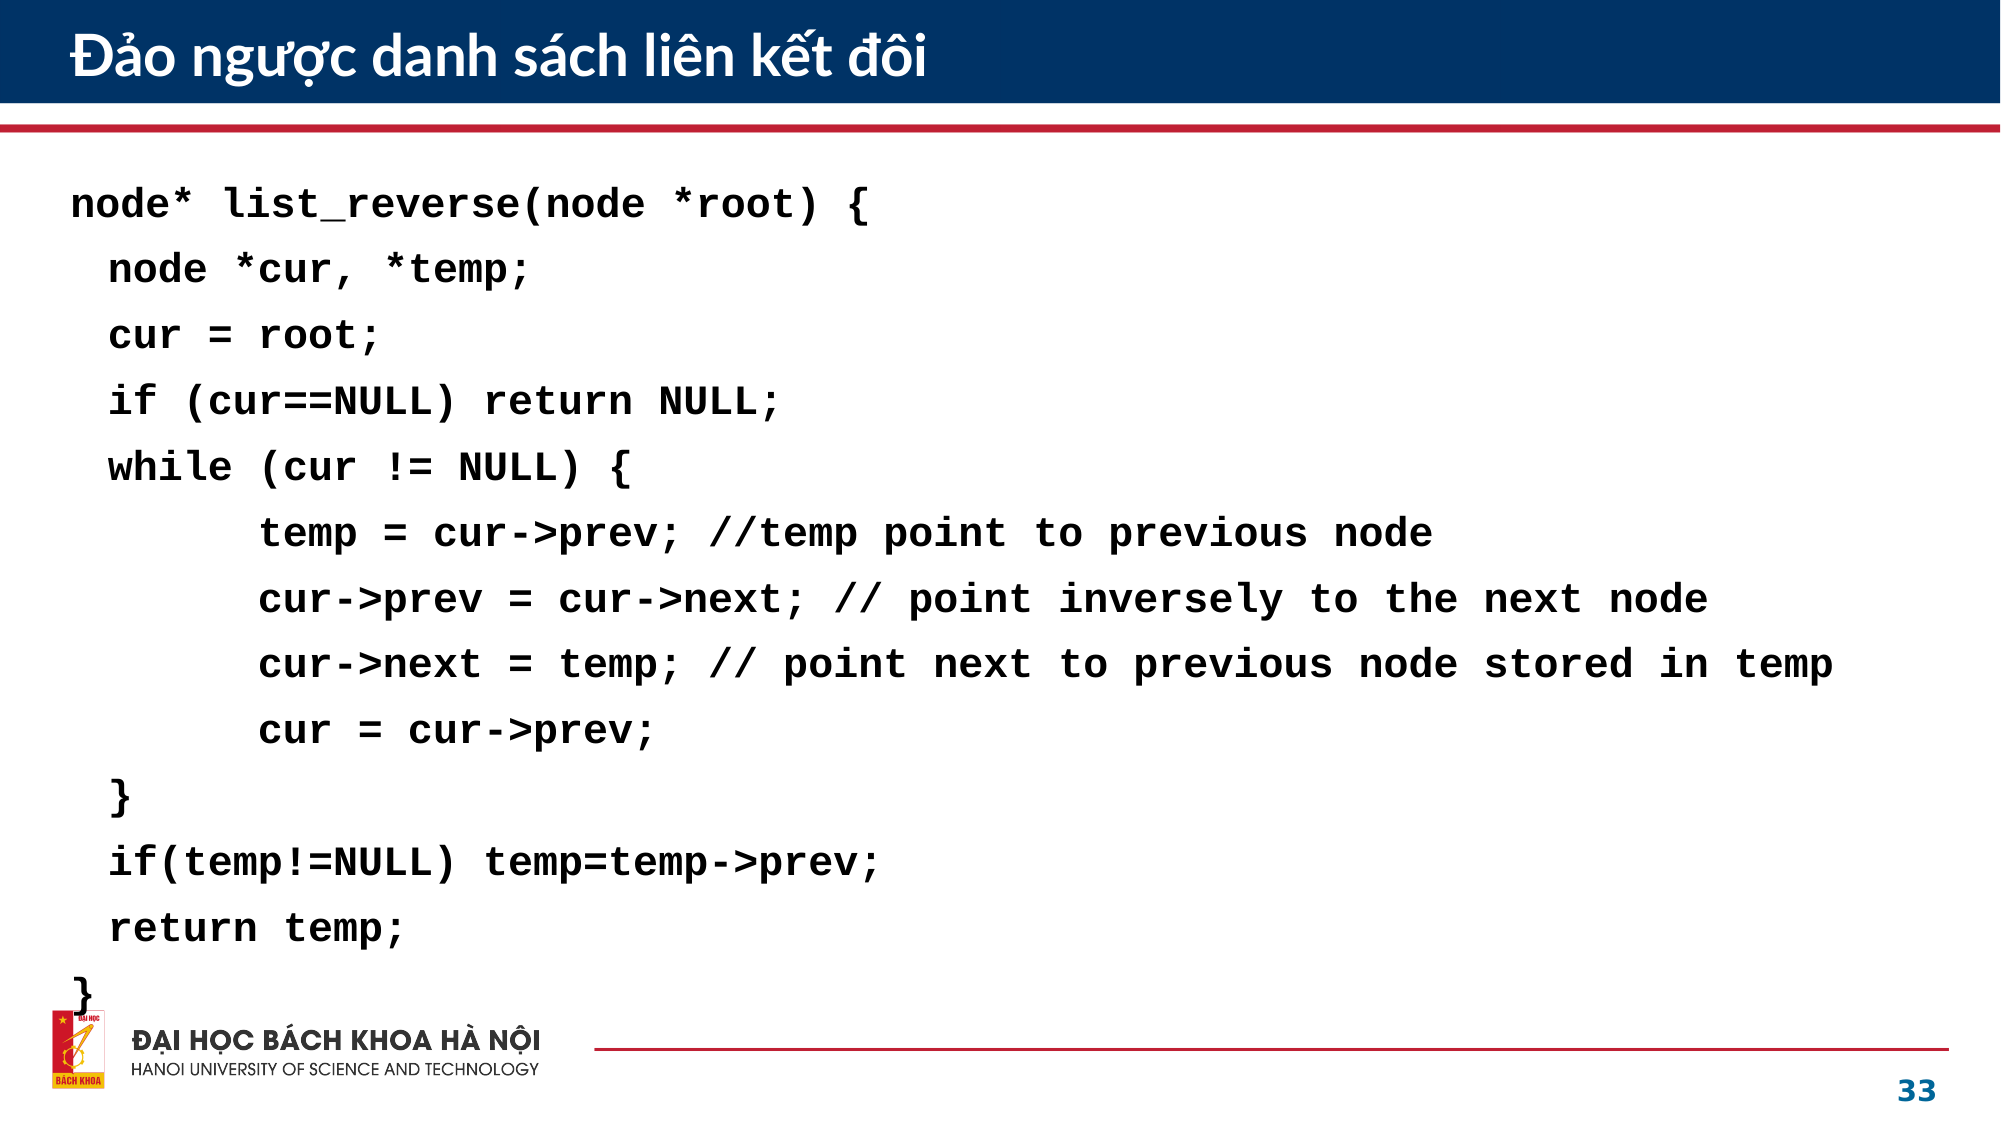

# Đảo ngược danh sách liên kết đôi
node* list_reverse(node *root) {
	node *cur, *temp;
	cur = root;
	if (cur==NULL) return NULL;
	while (cur != NULL) {
		temp = cur->prev; //temp point to previous node
		cur->prev = cur->next; // point inversely to the next node
		cur->next = temp; // point next to previous node stored in temp
		cur = cur->prev;
	}
	if(temp!=NULL) temp=temp->prev;
	return temp;
}
33